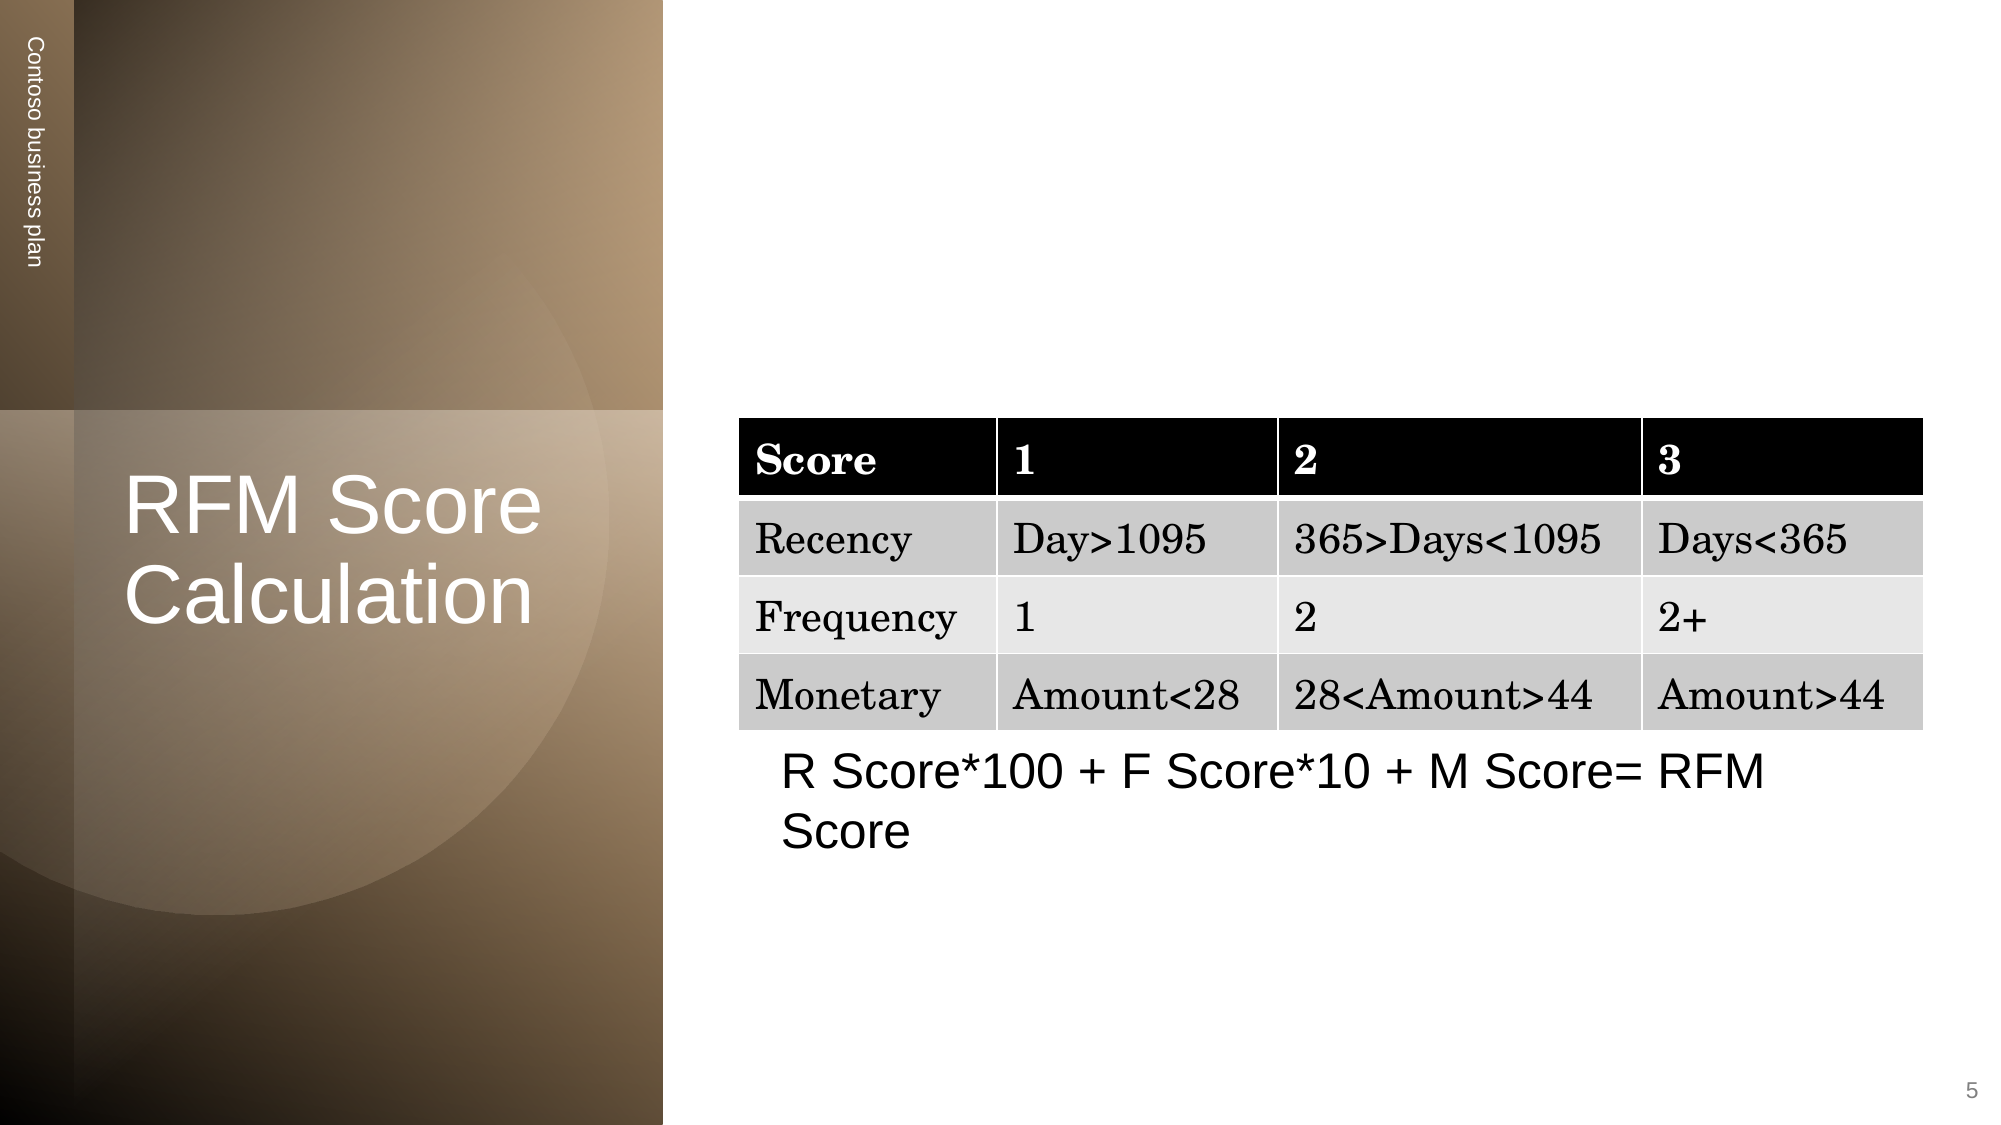

Contoso business plan
| Score | 1 | 2 | 3 |
| --- | --- | --- | --- |
| Recency | Day>1095 | 365>Days<1095 | Days<365 |
| Frequency | 1 | 2 | 2+ |
| Monetary | Amount<28 | 28<Amount>44 | Amount>44 |

# RFM Score Calculation
R Score*100 + F Score*10 + M Score= RFM Score
5